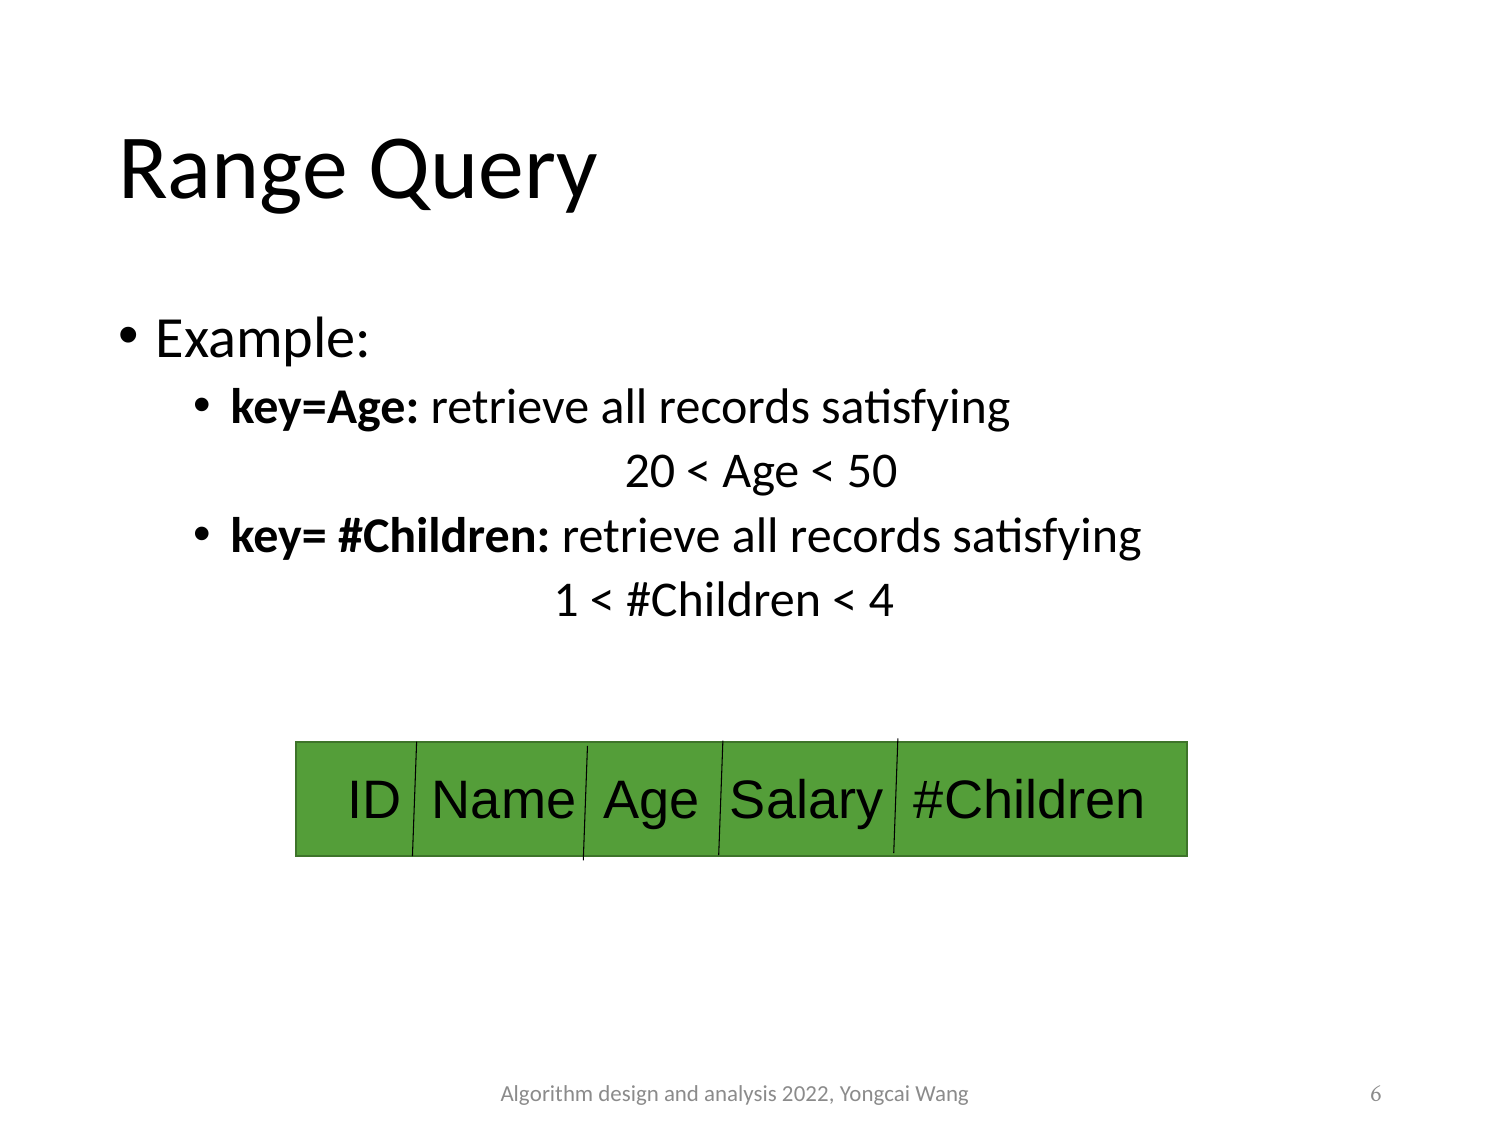

# Range Query
Example:
key=Age: retrieve all records satisfying
			20 < Age < 50
key= #Children: retrieve all records satisfying
		       1 < #Children < 4

ID  Name  Age  Salary  #Children
Algorithm design and analysis 2022, Yongcai Wang
6